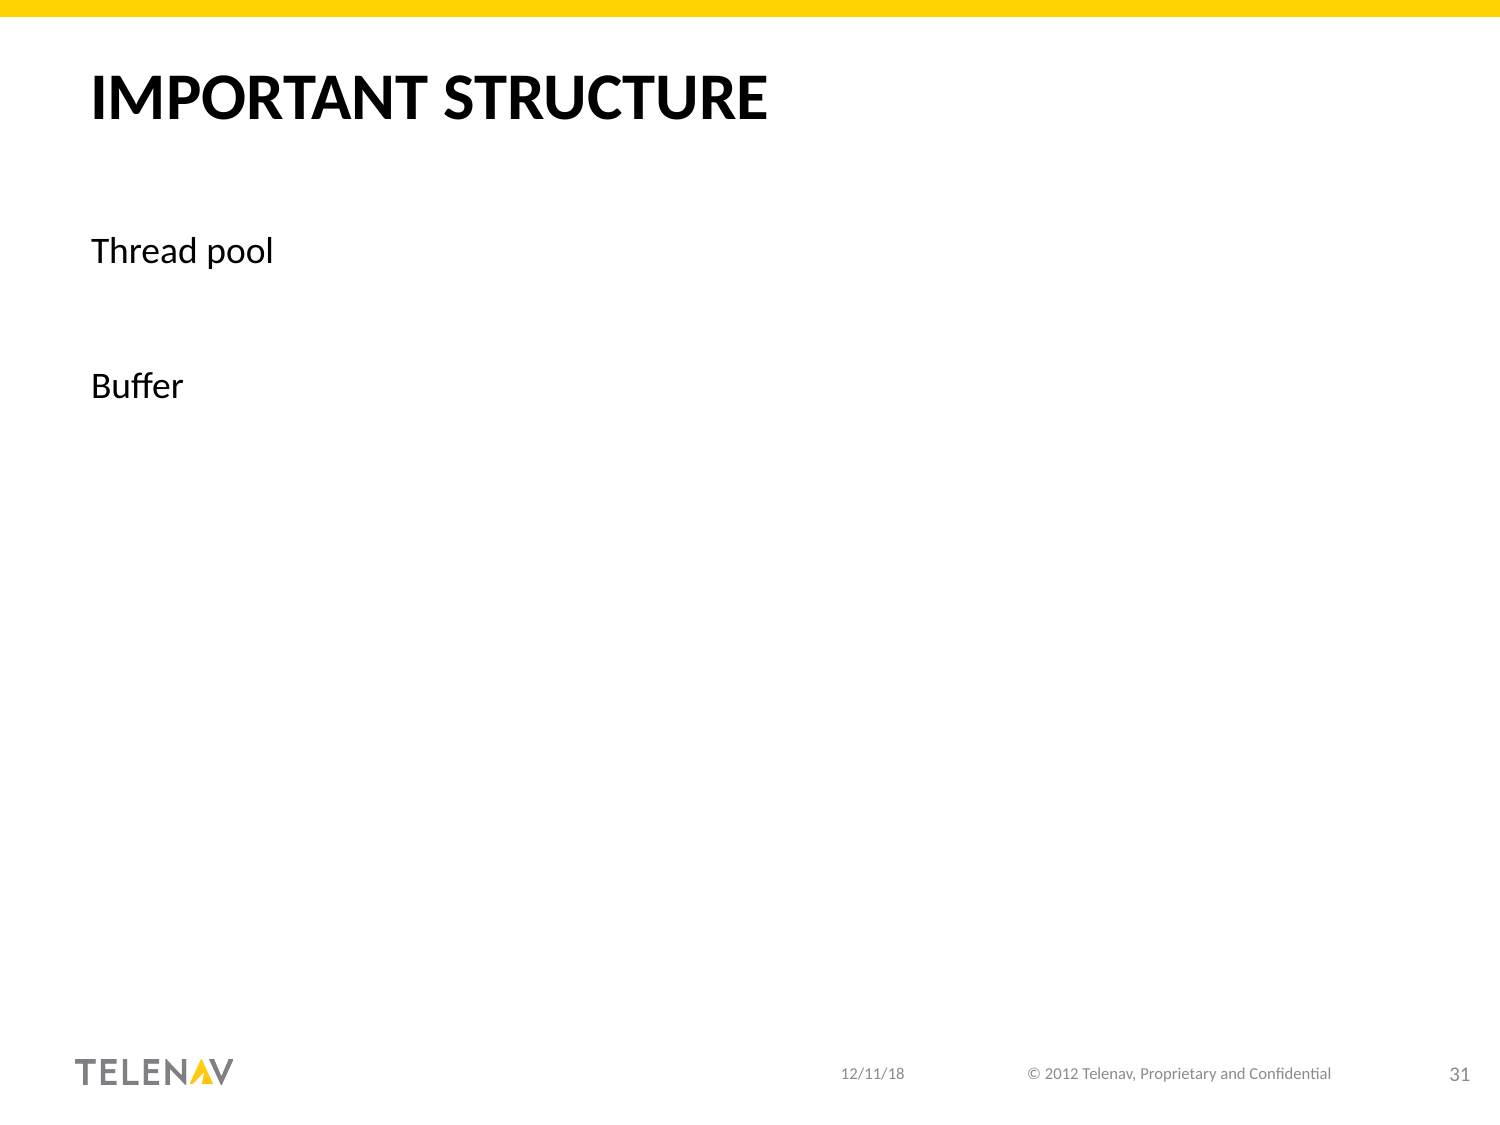

# Important structure

Thread pool

Buffer

12/11/18
© 2012 Telenav, Proprietary and Confidential
31